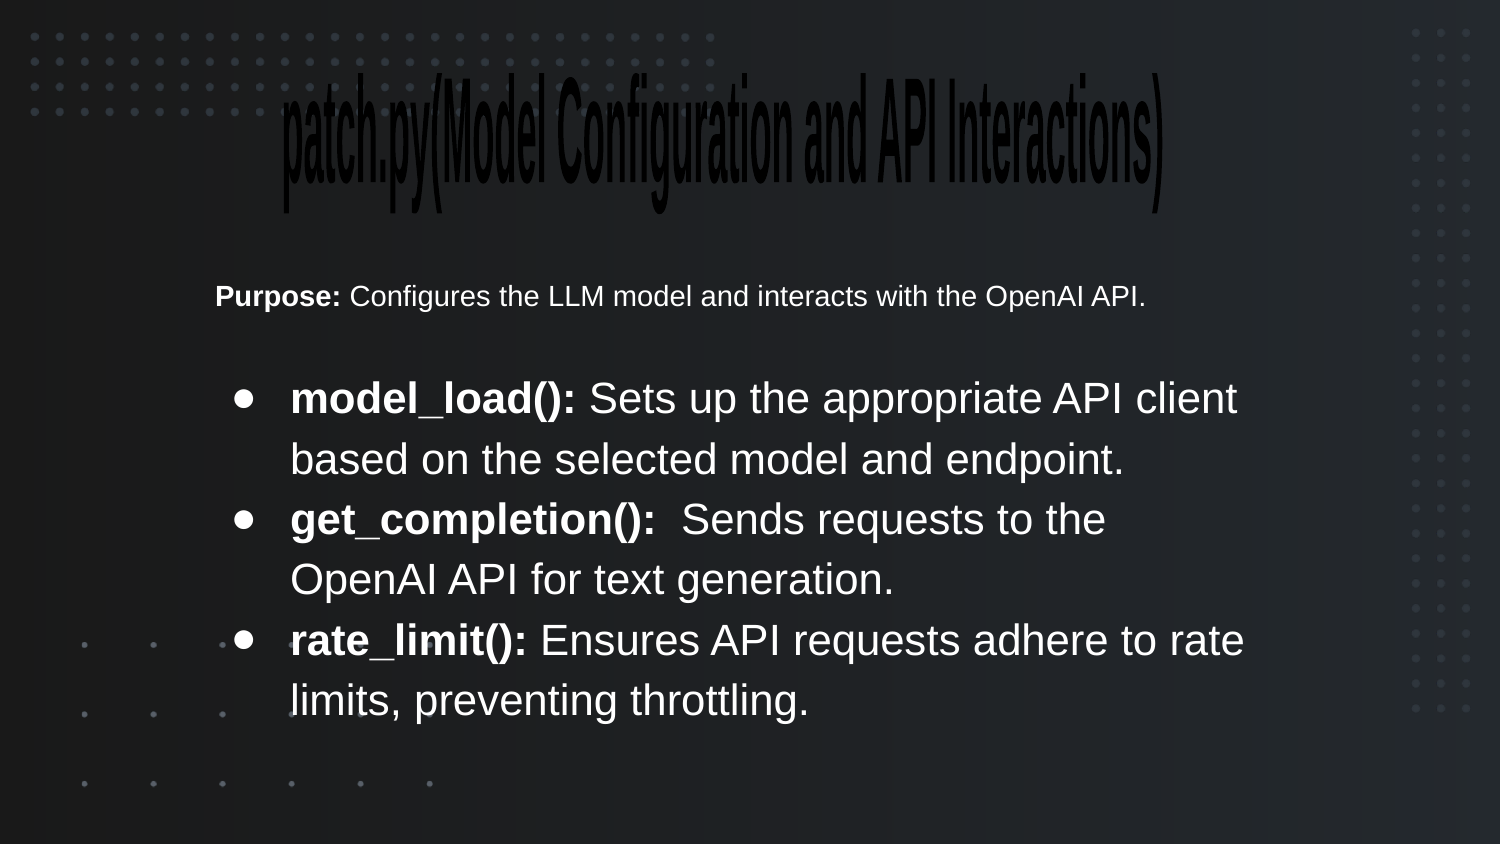

patch.py
(Model Configuration and API Interactions)
Purpose: Configures the LLM model and interacts with the OpenAI API.
model_load(): Sets up the appropriate API client based on the selected model and endpoint.
get_completion():  Sends requests to the OpenAI API for text generation.
rate_limit(): Ensures API requests adhere to rate limits, preventing throttling.